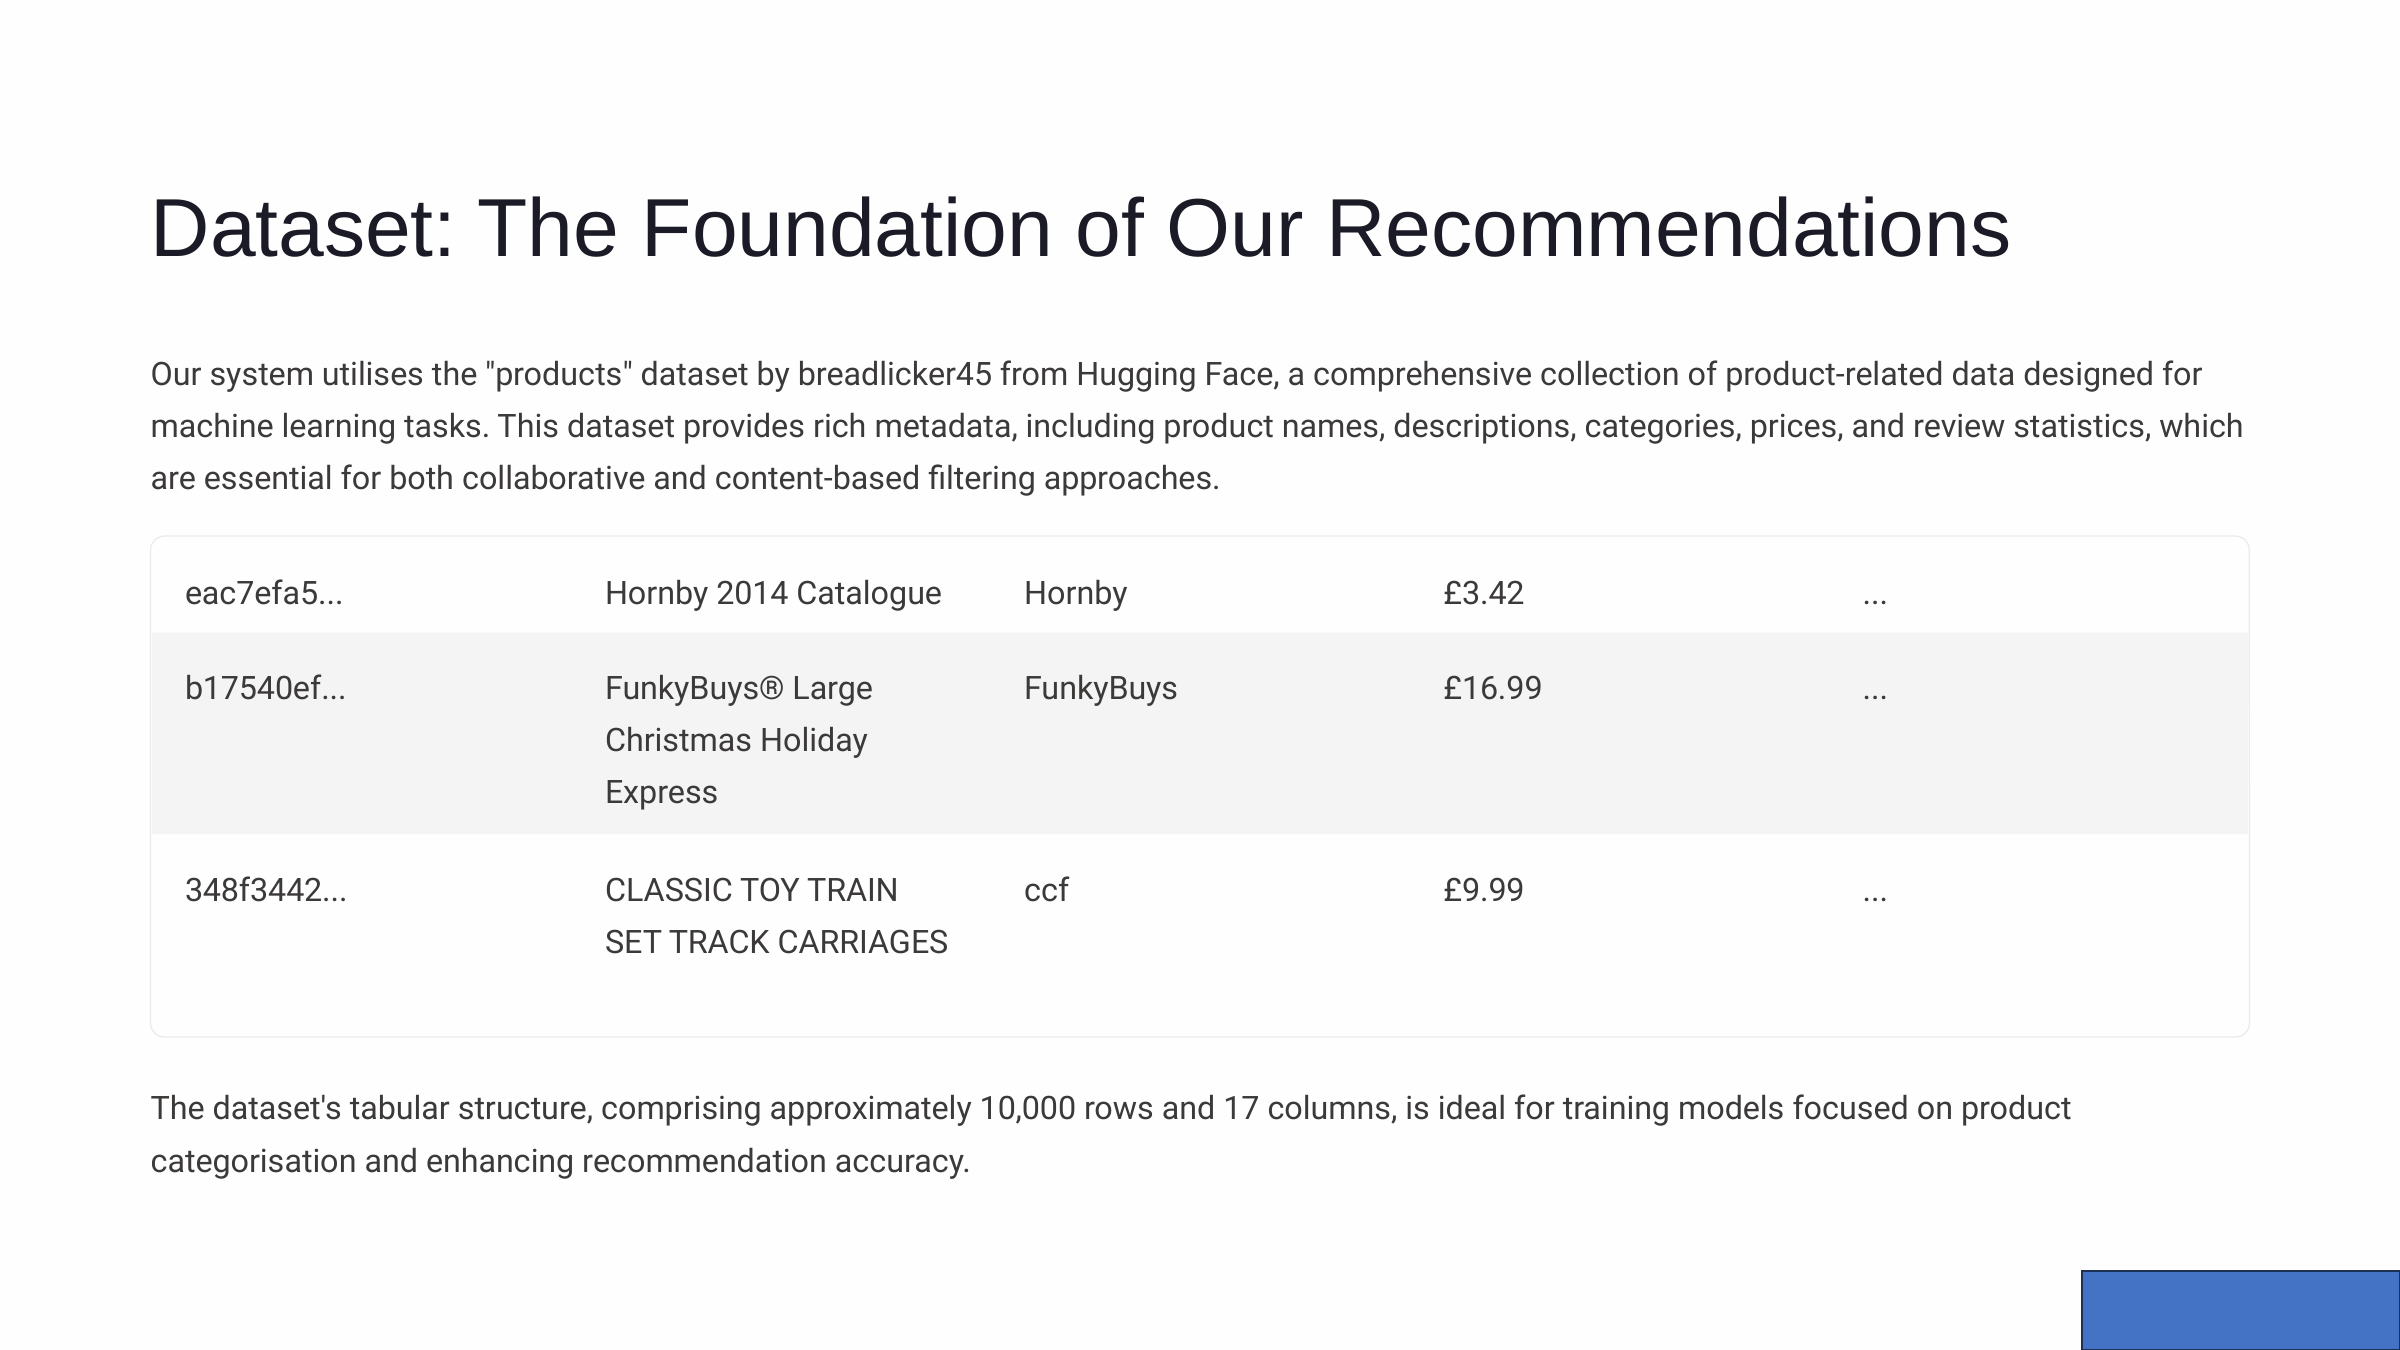

Dataset: The Foundation of Our Recommendations
Our system utilises the "products" dataset by breadlicker45 from Hugging Face, a comprehensive collection of product-related data designed for machine learning tasks. This dataset provides rich metadata, including product names, descriptions, categories, prices, and review statistics, which are essential for both collaborative and content-based filtering approaches.

eac7efa5...
Hornby 2014 Catalogue
Hornby
£3.42
...

b17540ef...
FunkyBuys® Large Christmas Holiday Express
FunkyBuys
£16.99
...

348f3442...
CLASSIC TOY TRAIN SET TRACK CARRIAGES
ccf
£9.99
...
The dataset's tabular structure, comprising approximately 10,000 rows and 17 columns, is ideal for training models focused on product categorisation and enhancing recommendation accuracy.